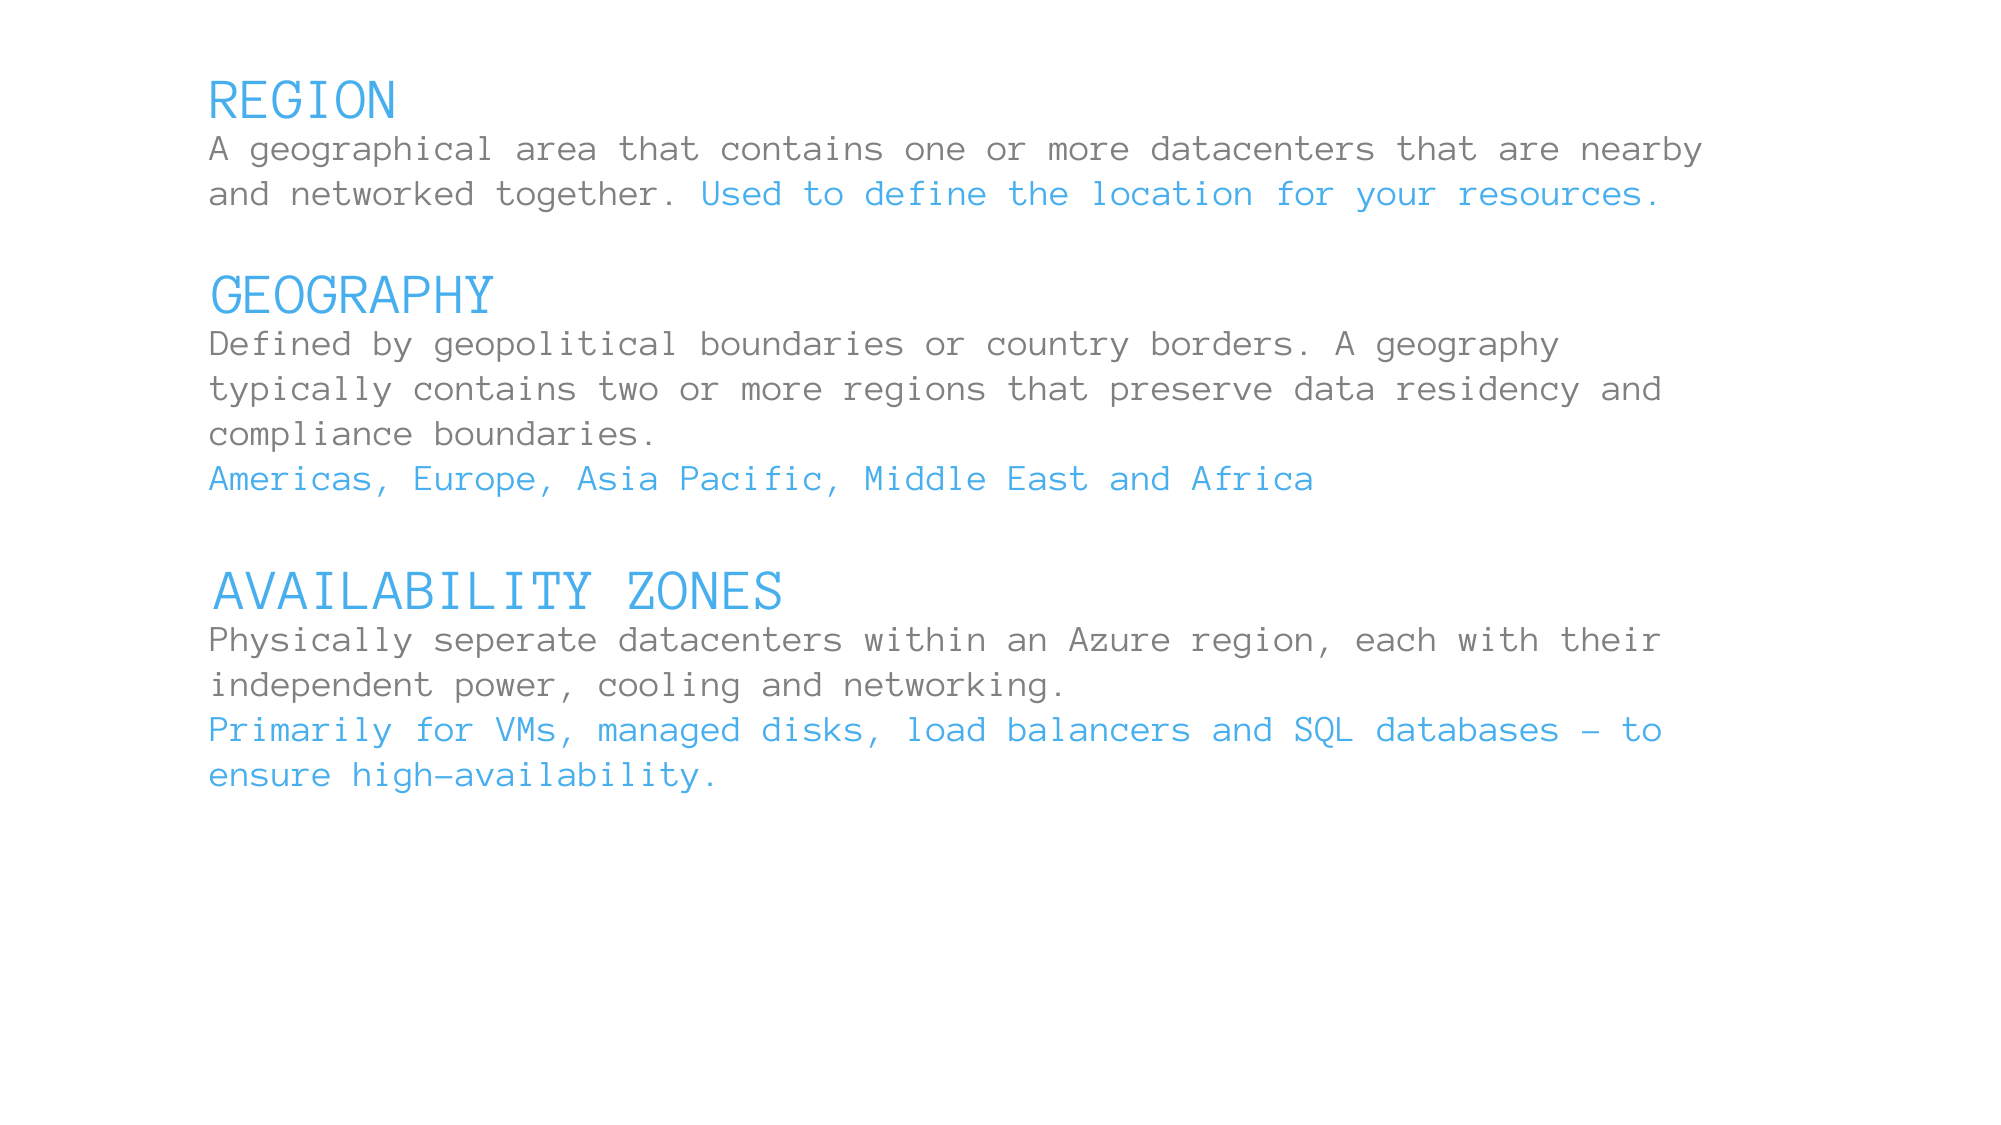

REGION
A geographical area that contains one or more datacenters that are nearby and networked together. Used to define the location for your resources.
GEOGRAPHY
Defined by geopolitical boundaries or country borders. A geography typically contains two or more regions that preserve data residency and compliance boundaries.
Americas, Europe, Asia Pacific, Middle East and Africa
AVAILABILITY ZONES
Physically seperate datacenters within an Azure region, each with their independent power, cooling and networking.
Primarily for VMs, managed disks, load balancers and SQL databases – to ensure high-availability.